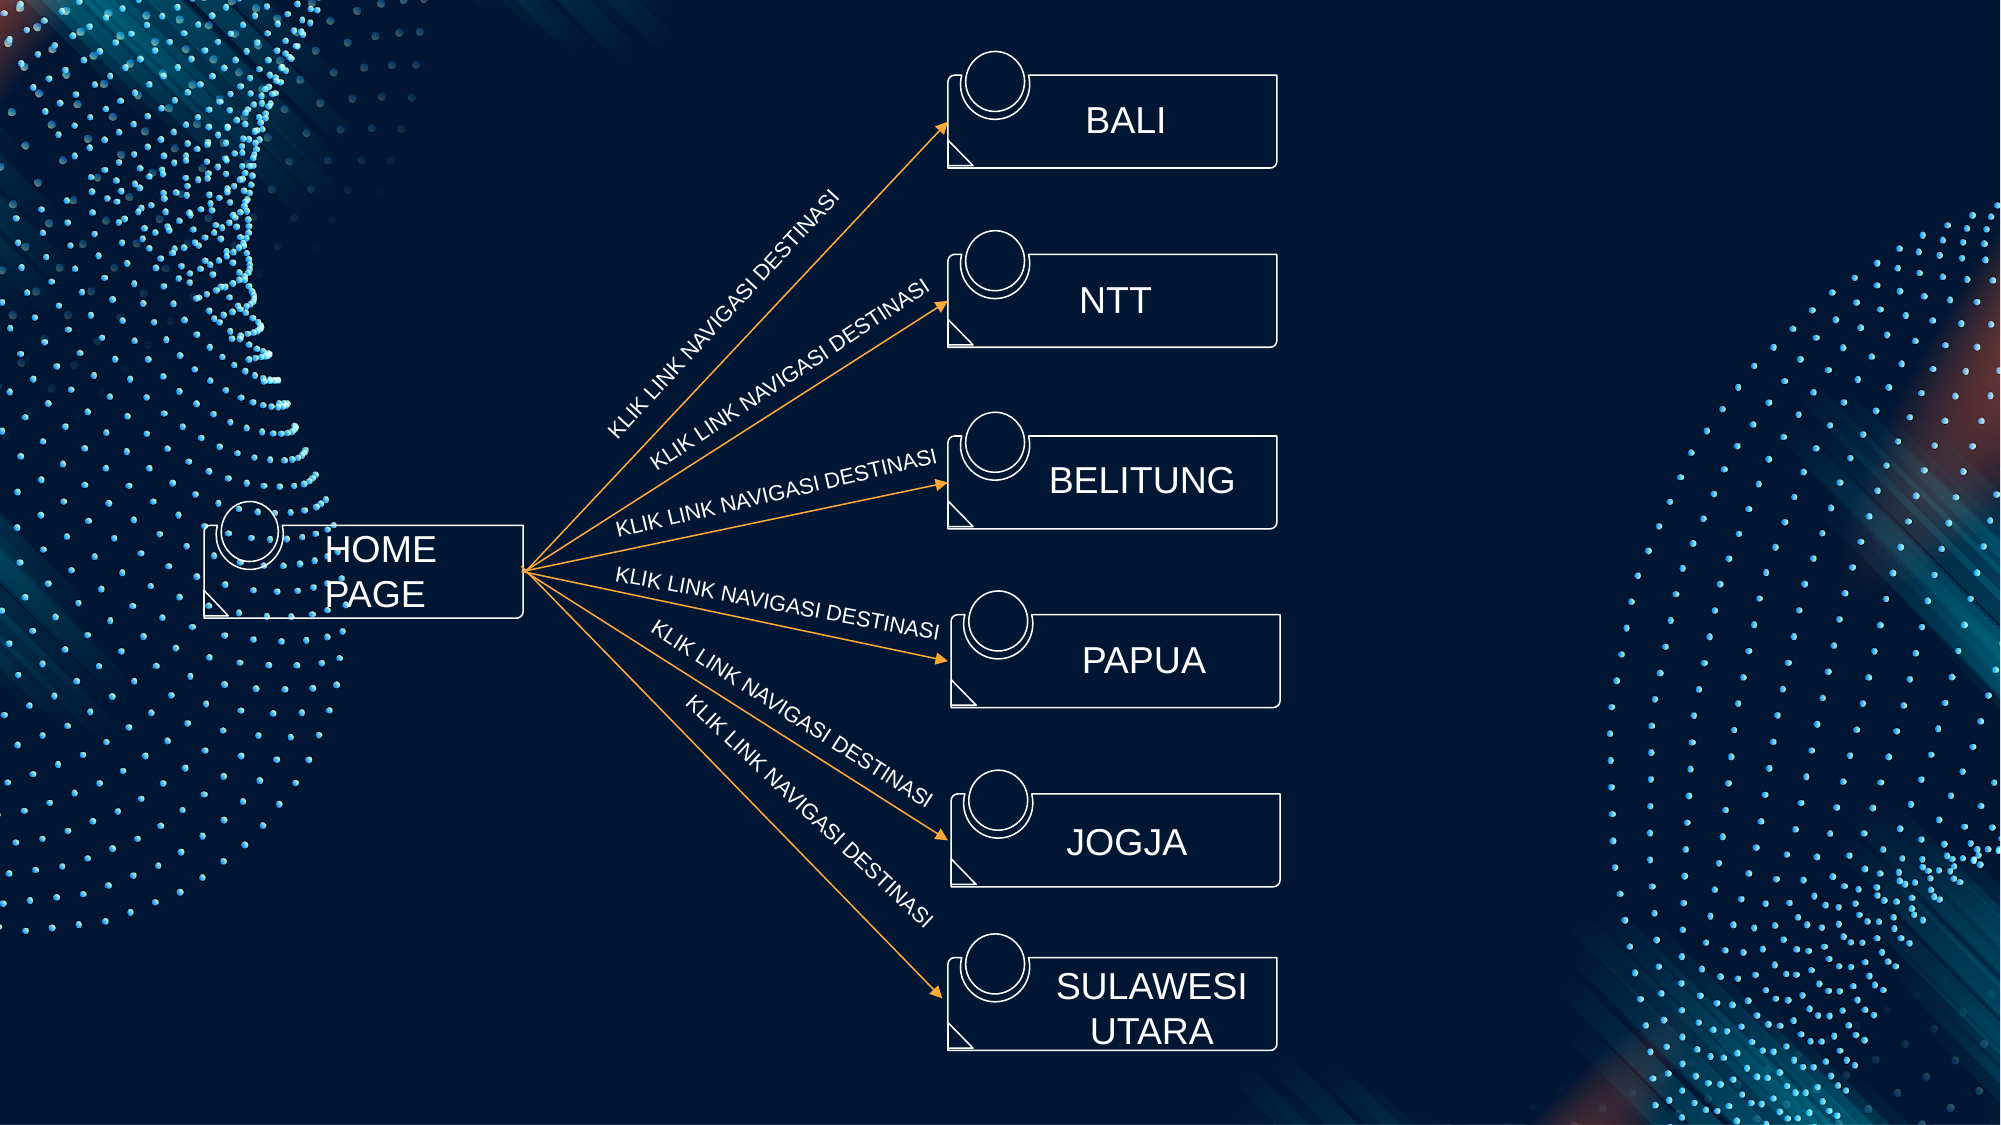

BALI

NTT
KLIK LINK NAVIGASI DESTINASI
KLIK LINK NAVIGASI DESTINASI

BELITUNG
KLIK LINK NAVIGASI DESTINASI

HOME PAGE
KLIK LINK NAVIGASI DESTINASI

PAPUA
KLIK LINK NAVIGASI DESTINASI

KLIK LINK NAVIGASI DESTINASI
JOGJA

SULAWESI UTARA